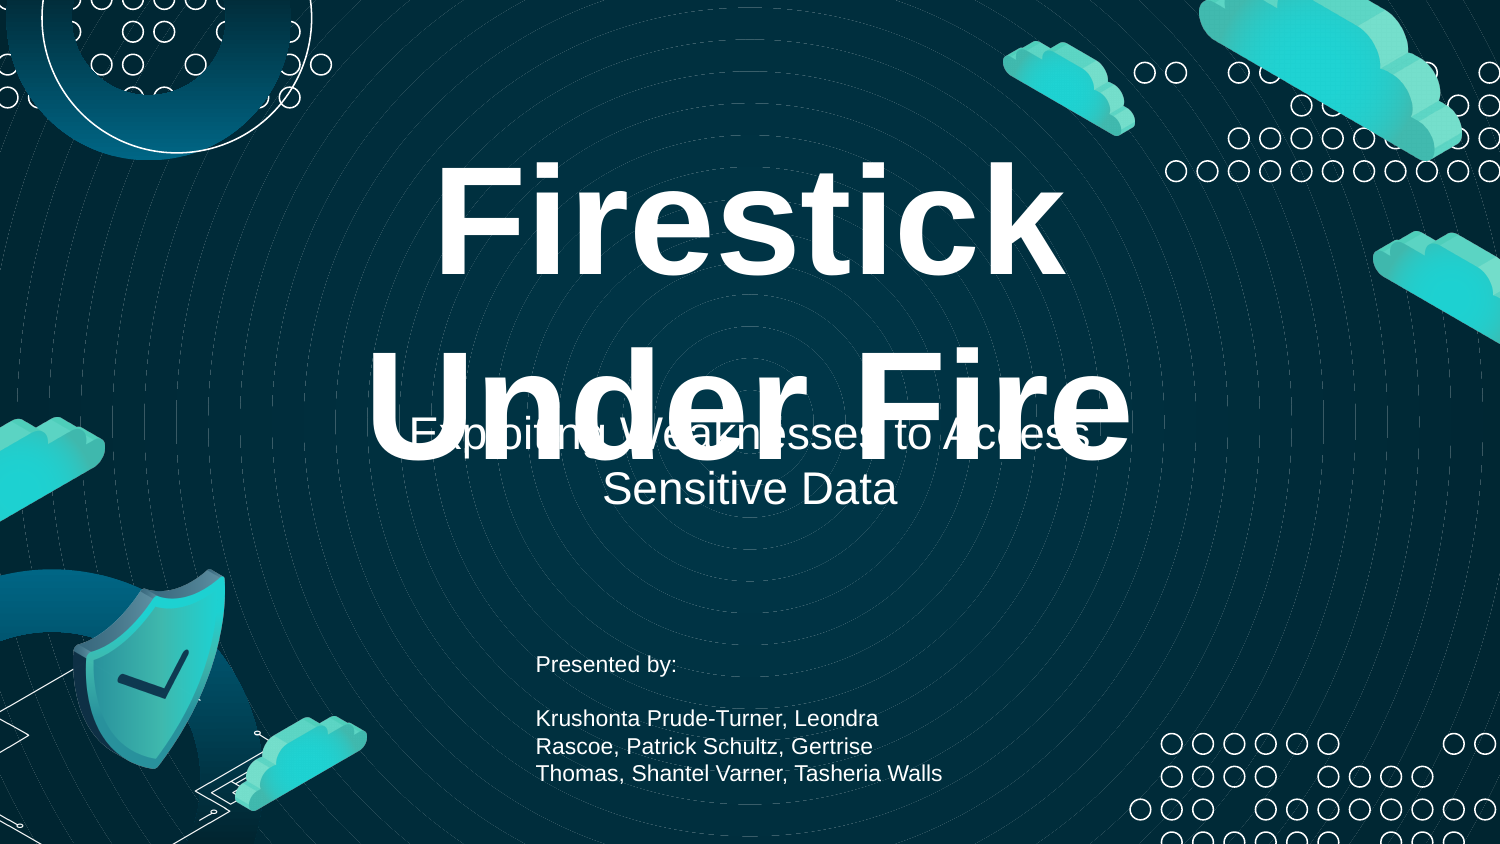

# Firestick Under Fire
Exploiting Weaknesses to Access Sensitive Data
Presented by:

Krushonta Prude-Turner, Leondra Rascoe, Patrick Schultz, Gertrise Thomas, Shantel Varner, Tasheria Walls